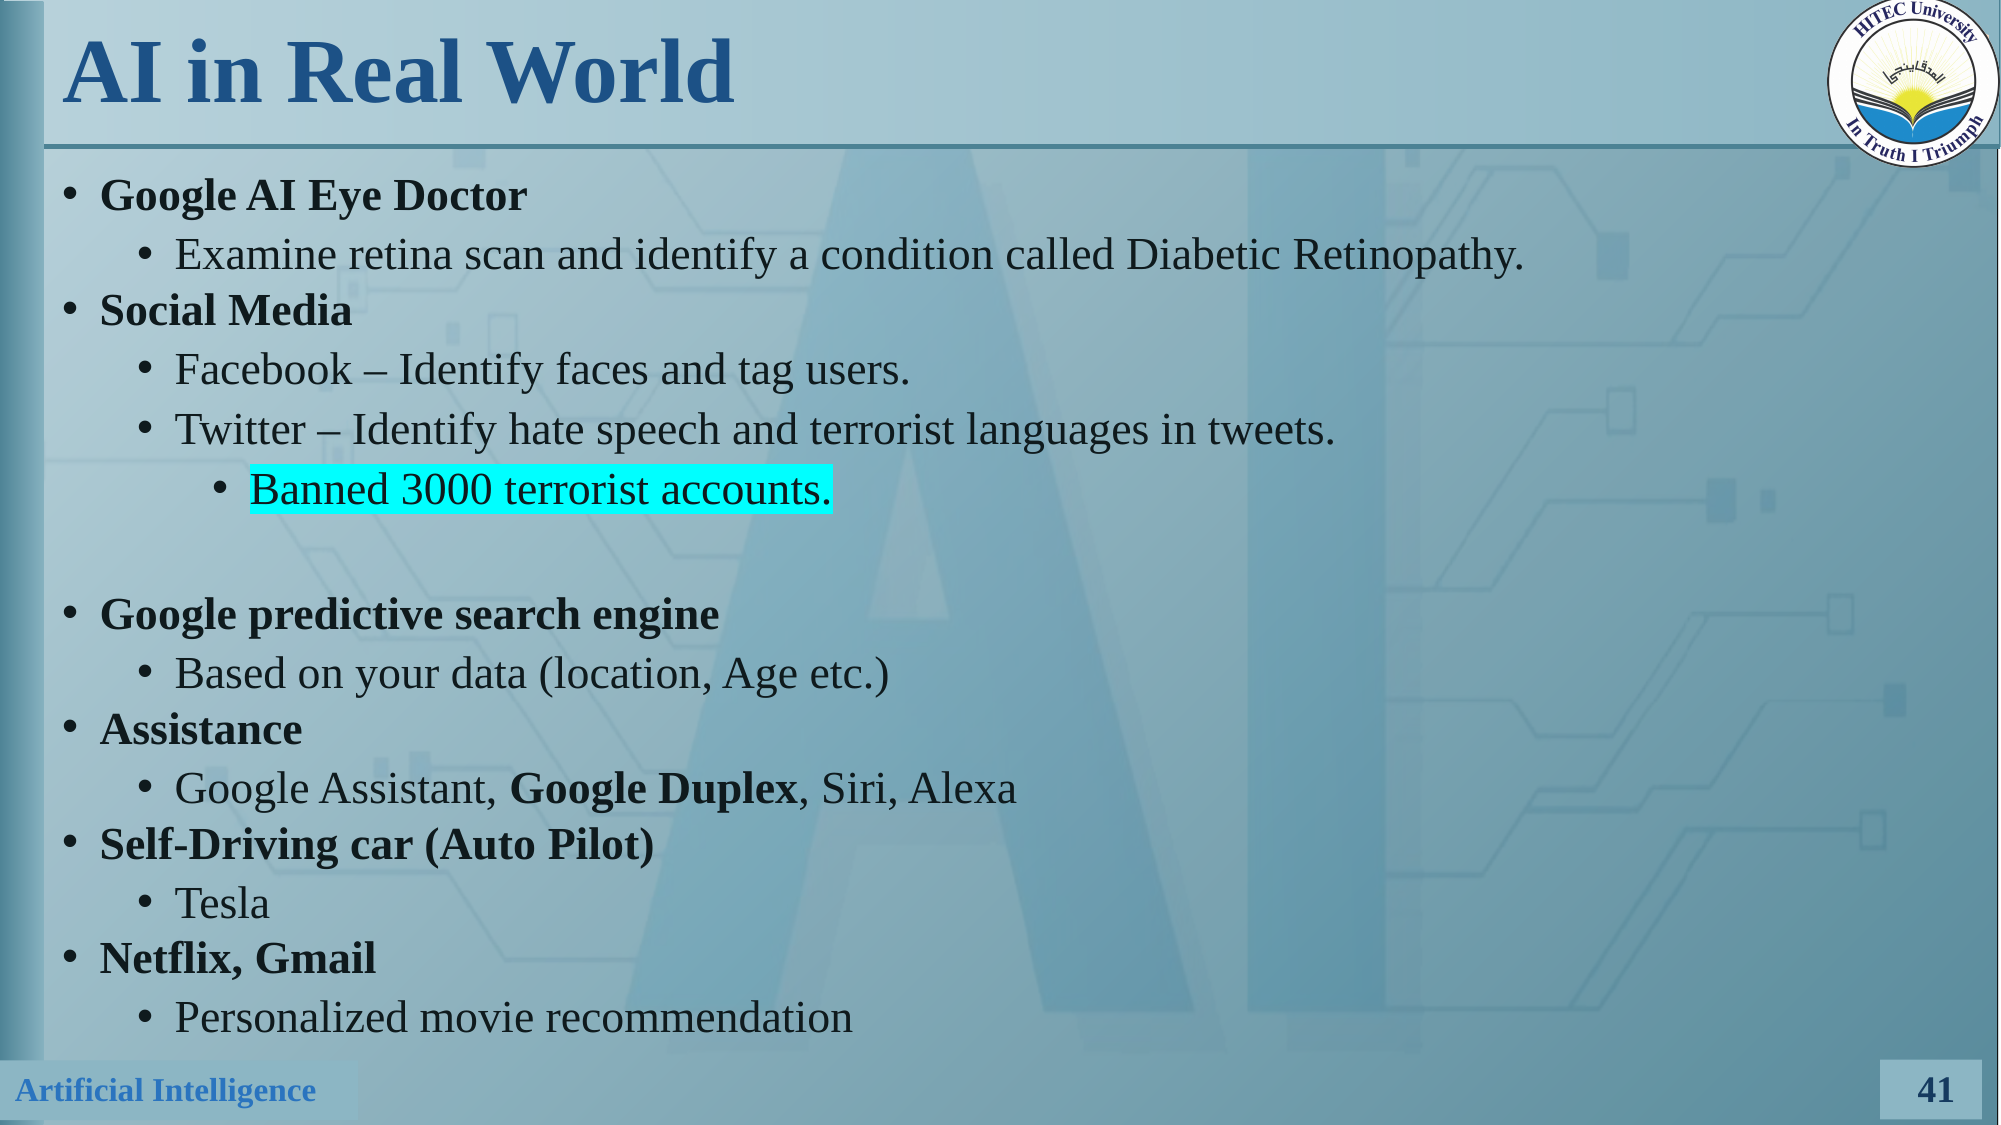

# AI in Real World
Google AI Eye Doctor
Examine retina scan and identify a condition called Diabetic Retinopathy.
Social Media
Facebook – Identify faces and tag users.
Twitter – Identify hate speech and terrorist languages in tweets.
Banned 3000 terrorist accounts.

Google predictive search engine
Based on your data (location, Age etc.)
Assistance
Google Assistant, Google Duplex, Siri, Alexa
Self-Driving car (Auto Pilot)
Tesla
Netflix, Gmail
Personalized movie recommendation
41